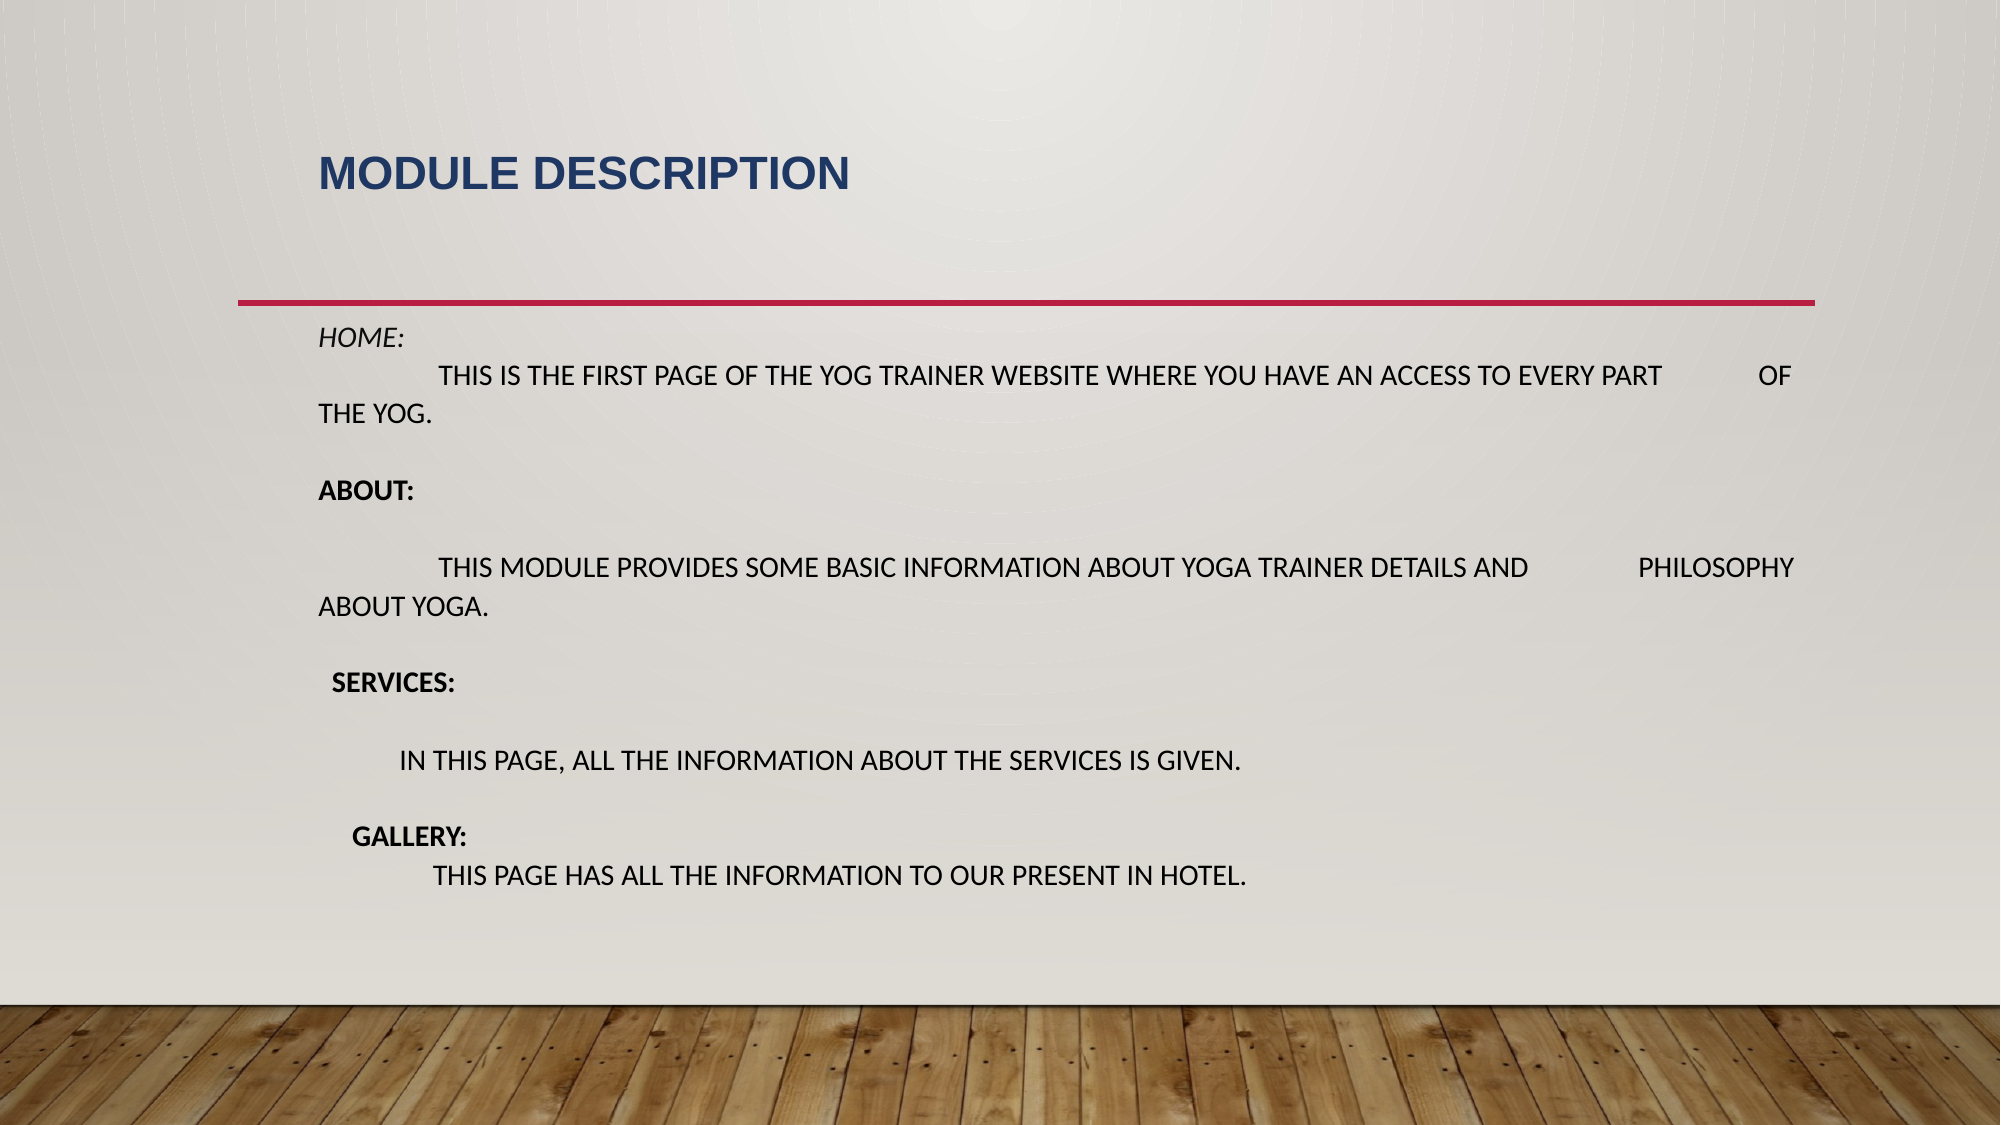

# MODULE DESCRIPTION Home: This is the first page of the yog trainer website where you have an access to every part 	of the yog.   About: this module provides some basic information about yoga trainer details and 	philosophy about yoga. Services:   In this page, all the information about the services is given.   Gallery: This page has all the information to our present in hotel.